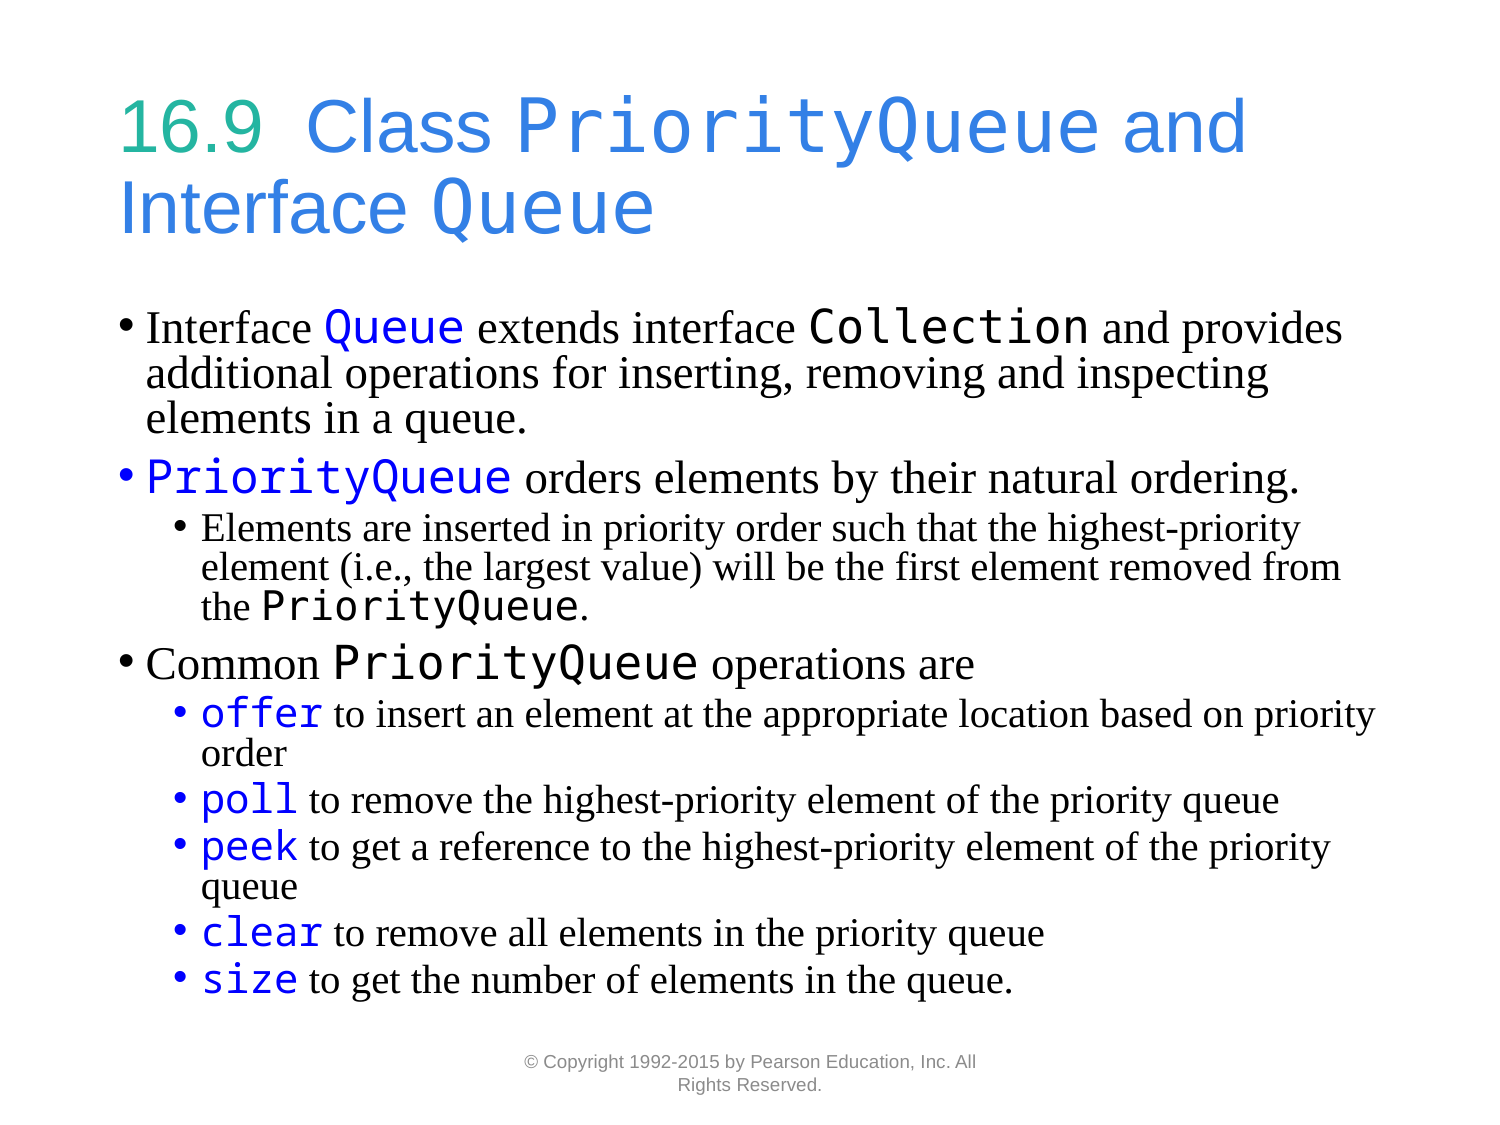

# 16.9  Class PriorityQueue and Interface Queue
Interface Queue extends interface Collection and provides additional operations for inserting, removing and inspecting elements in a queue.
PriorityQueue orders elements by their natural ordering.
Elements are inserted in priority order such that the highest-priority element (i.e., the largest value) will be the first element removed from the PriorityQueue.
Common PriorityQueue operations are
offer to insert an element at the appropriate location based on priority order
poll to remove the highest-priority element of the priority queue
peek to get a reference to the highest-priority element of the priority queue
clear to remove all elements in the priority queue
size to get the number of elements in the queue.
© Copyright 1992-2015 by Pearson Education, Inc. All Rights Reserved.